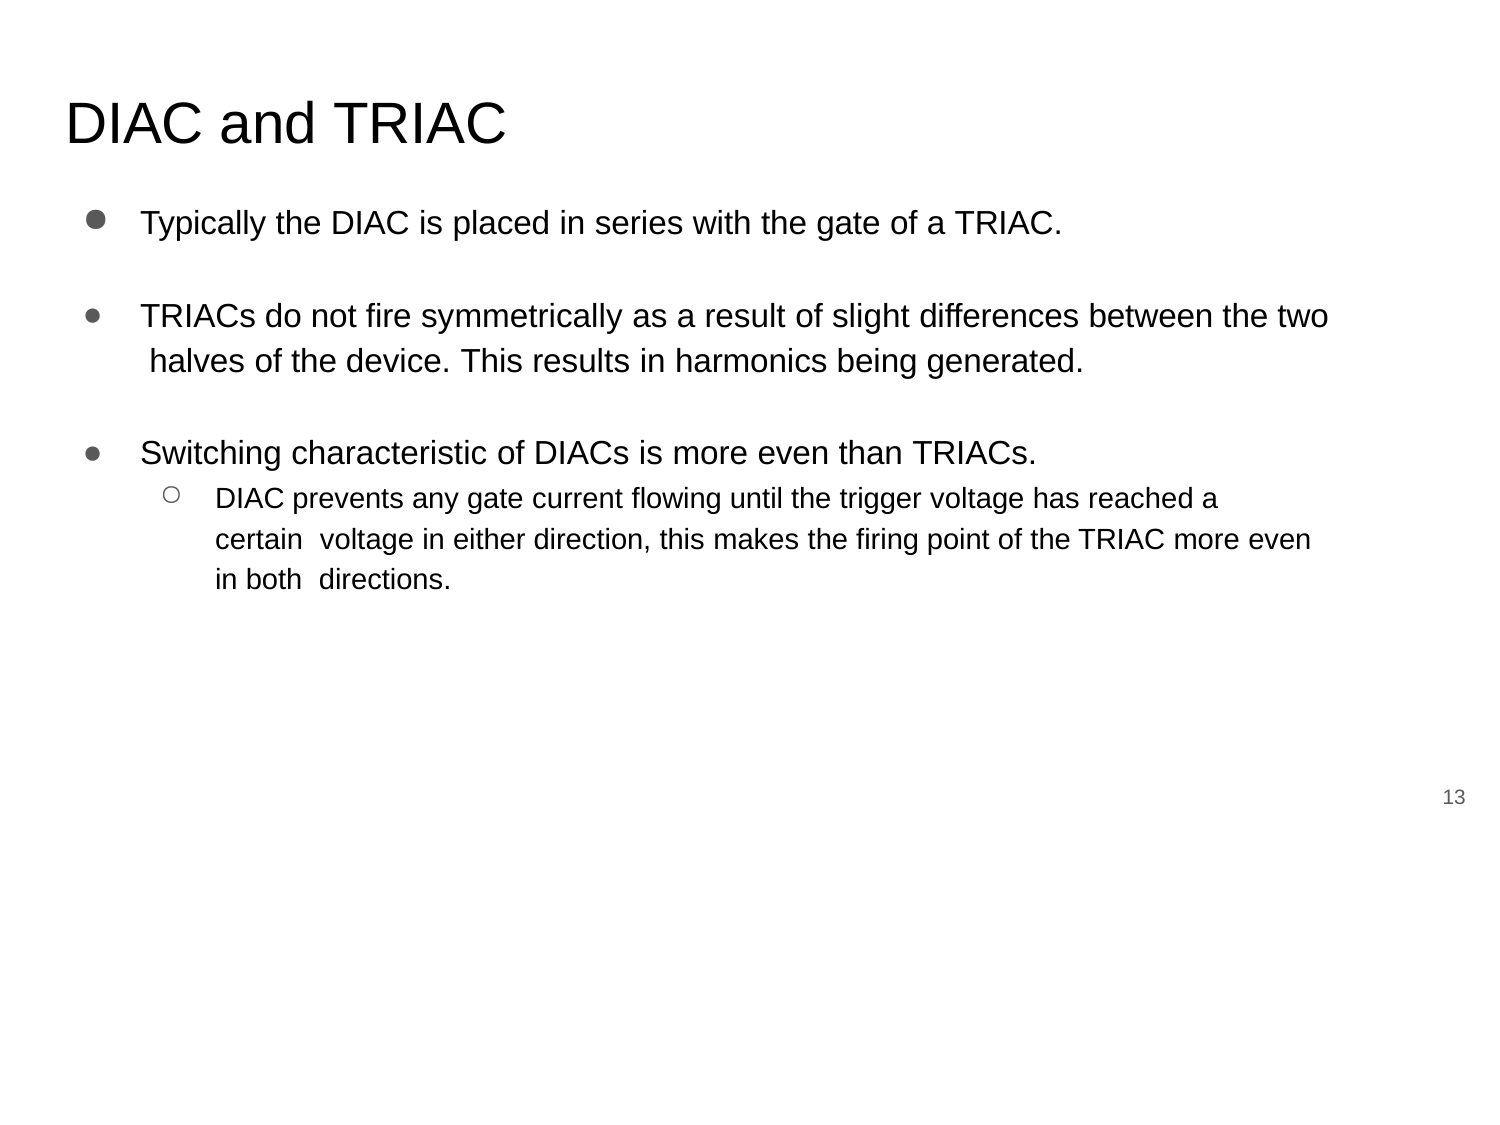

# DIAC and TRIAC
Typically the DIAC is placed in series with the gate of a TRIAC.

TRIACs do not fire symmetrically as a result of slight differences between the two  halves of the device. This results in harmonics being generated.

Switching characteristic of DIACs is more even than TRIACs.
DIAC prevents any gate current flowing until the trigger voltage has reached a certain  voltage in either direction, this makes the firing point of the TRIAC more even in both  directions.
13